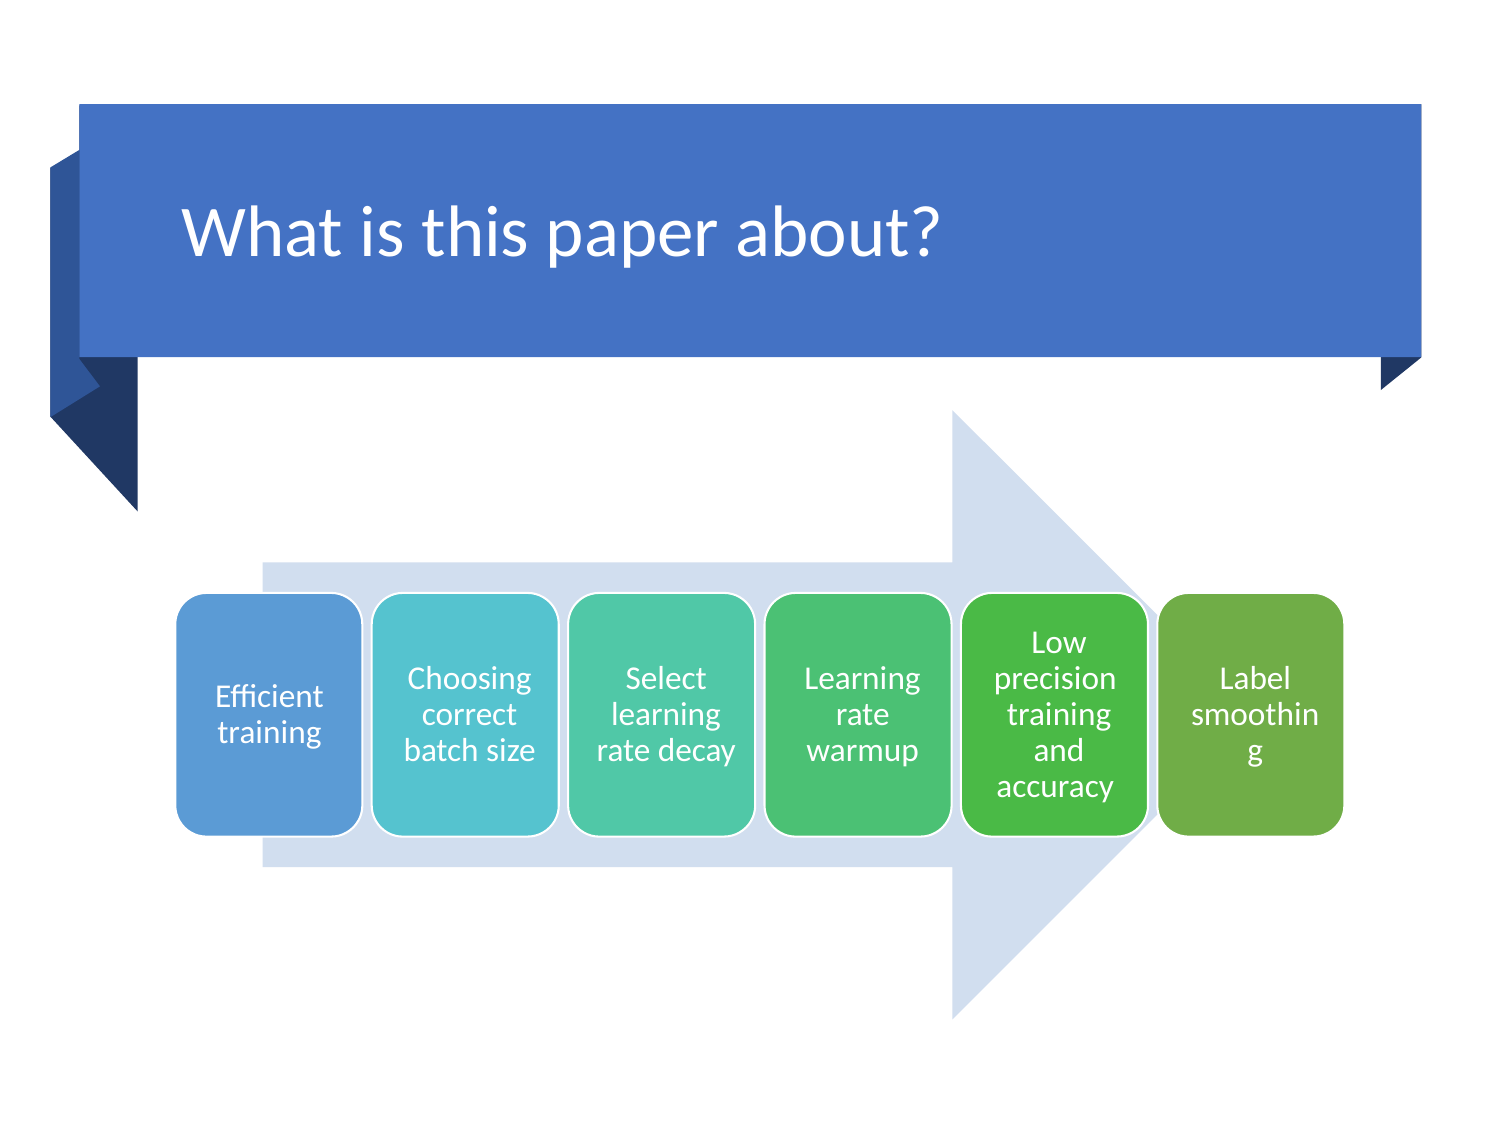

What is this paper about?
Efficient  training
Choosing correct batch size
Select learning rate decay
Learning rate warmup
Low precision  training and accuracy
Label smoothing